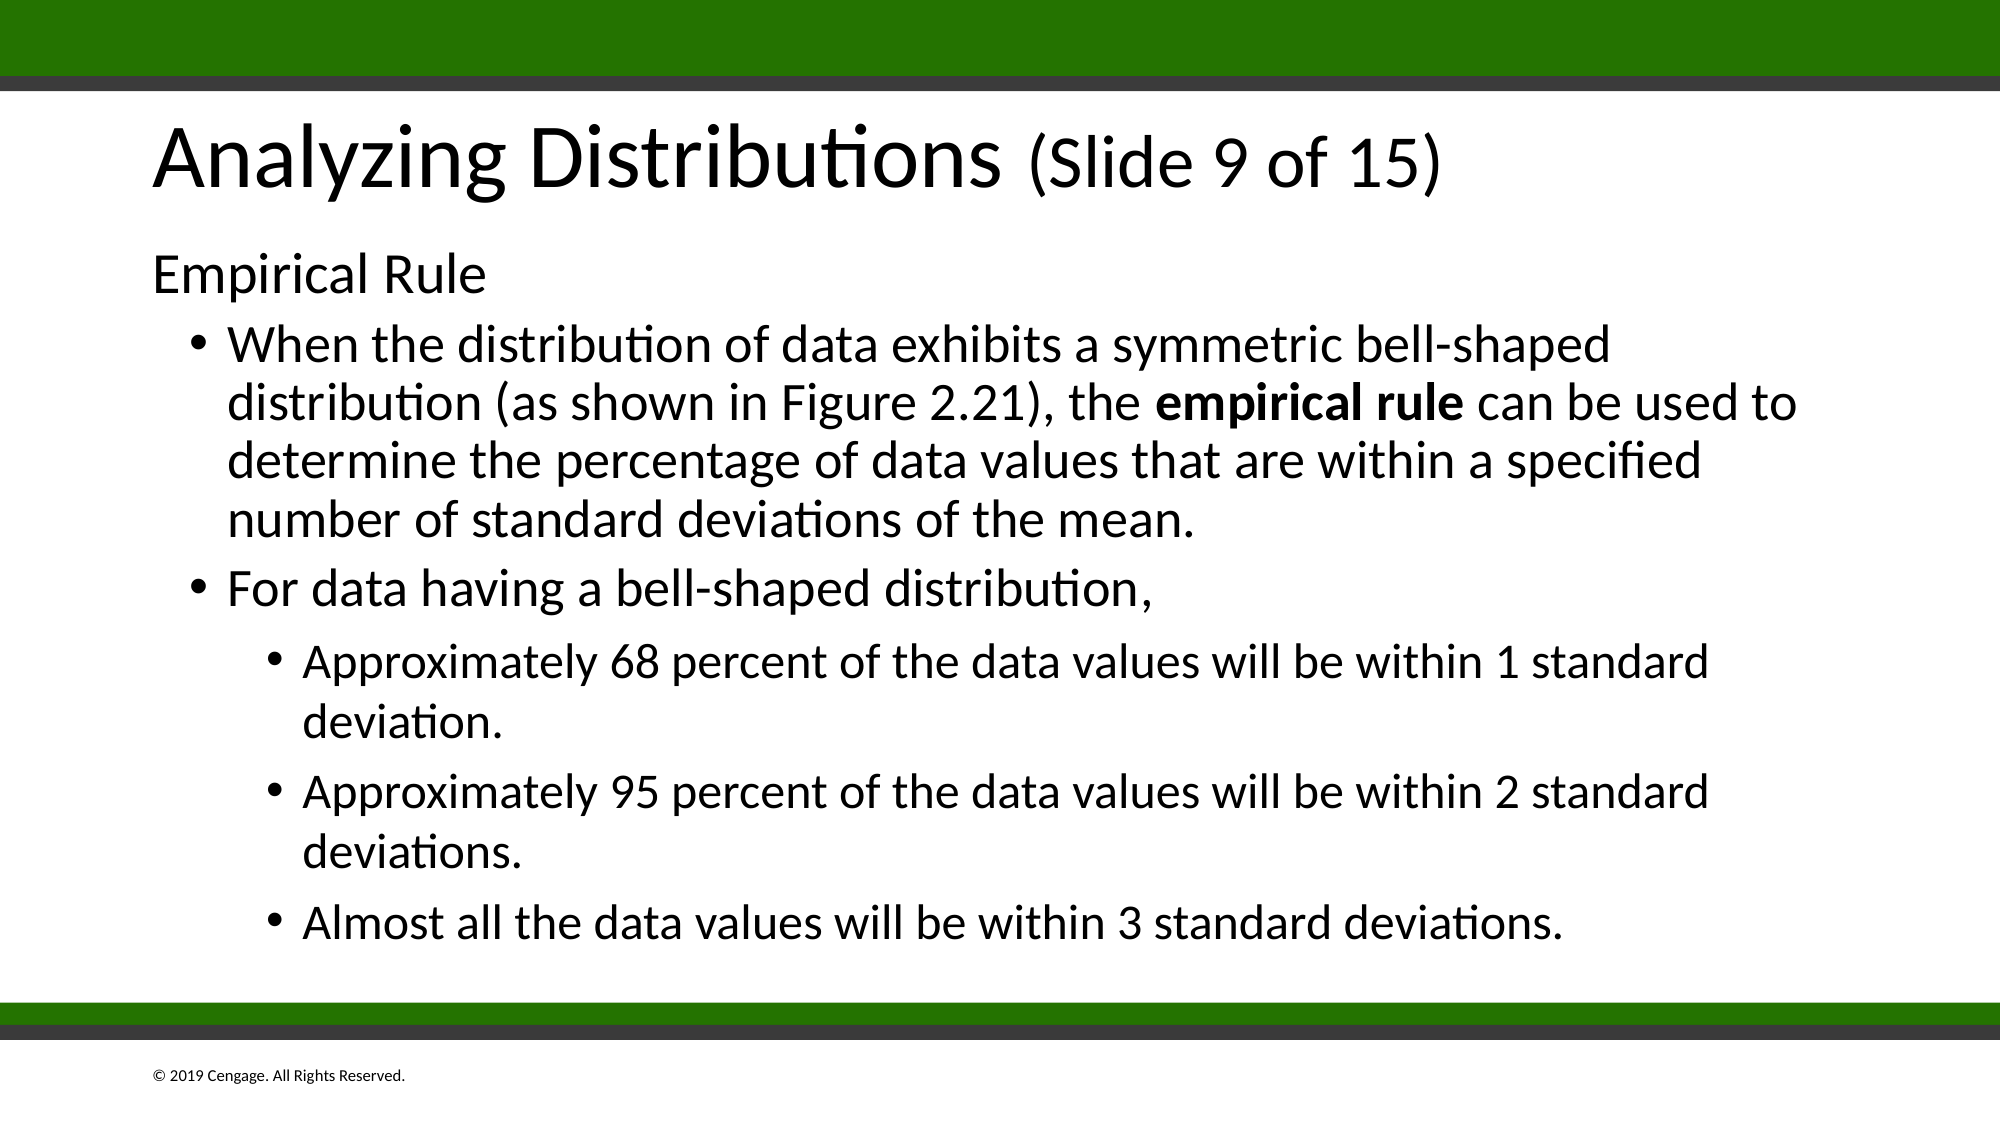

# Analyzing Distributions (Slide 9 of 15)
Empirical Rule
When the distribution of data exhibits a symmetric bell-shaped distribution (as shown in Figure 2.21), the empirical rule can be used to determine the percentage of data values that are within a specified number of standard deviations of the mean.
For data having a bell-shaped distribution,
Approximately 68 percent of the data values will be within 1 standard deviation.
Approximately 95 percent of the data values will be within 2 standard deviations.
Almost all the data values will be within 3 standard deviations.